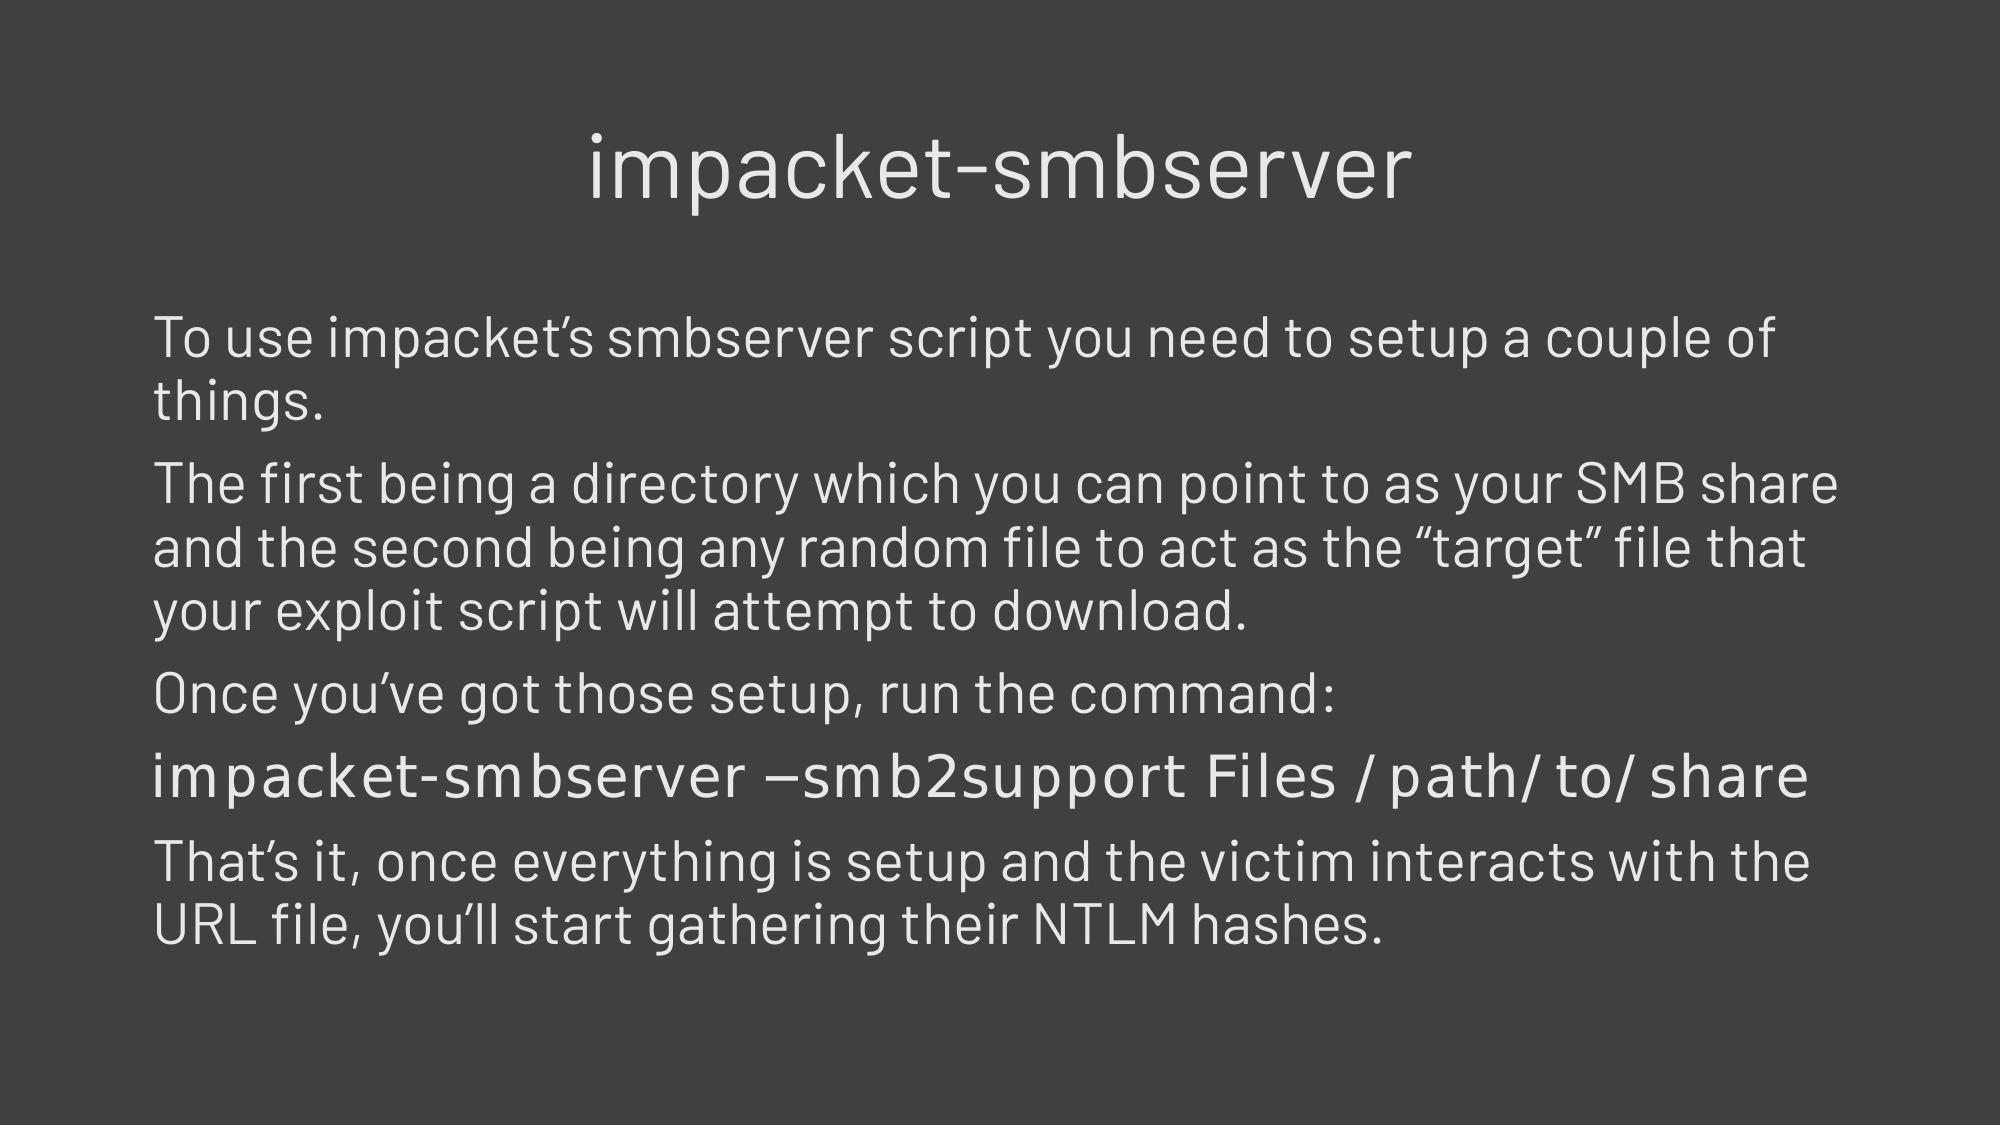

# impacket-smbserver
To use impacket’s smbserver script you need to setup a couple of things.
The first being a directory which you can point to as your SMB share and the second being any random file to act as the “target” file that your exploit script will attempt to download.
Once you’ve got those setup, run the command:
impacket-smbserver –smb2support Files /path/to/share
That’s it, once everything is setup and the victim interacts with the URL file, you’ll start gathering their NTLM hashes.